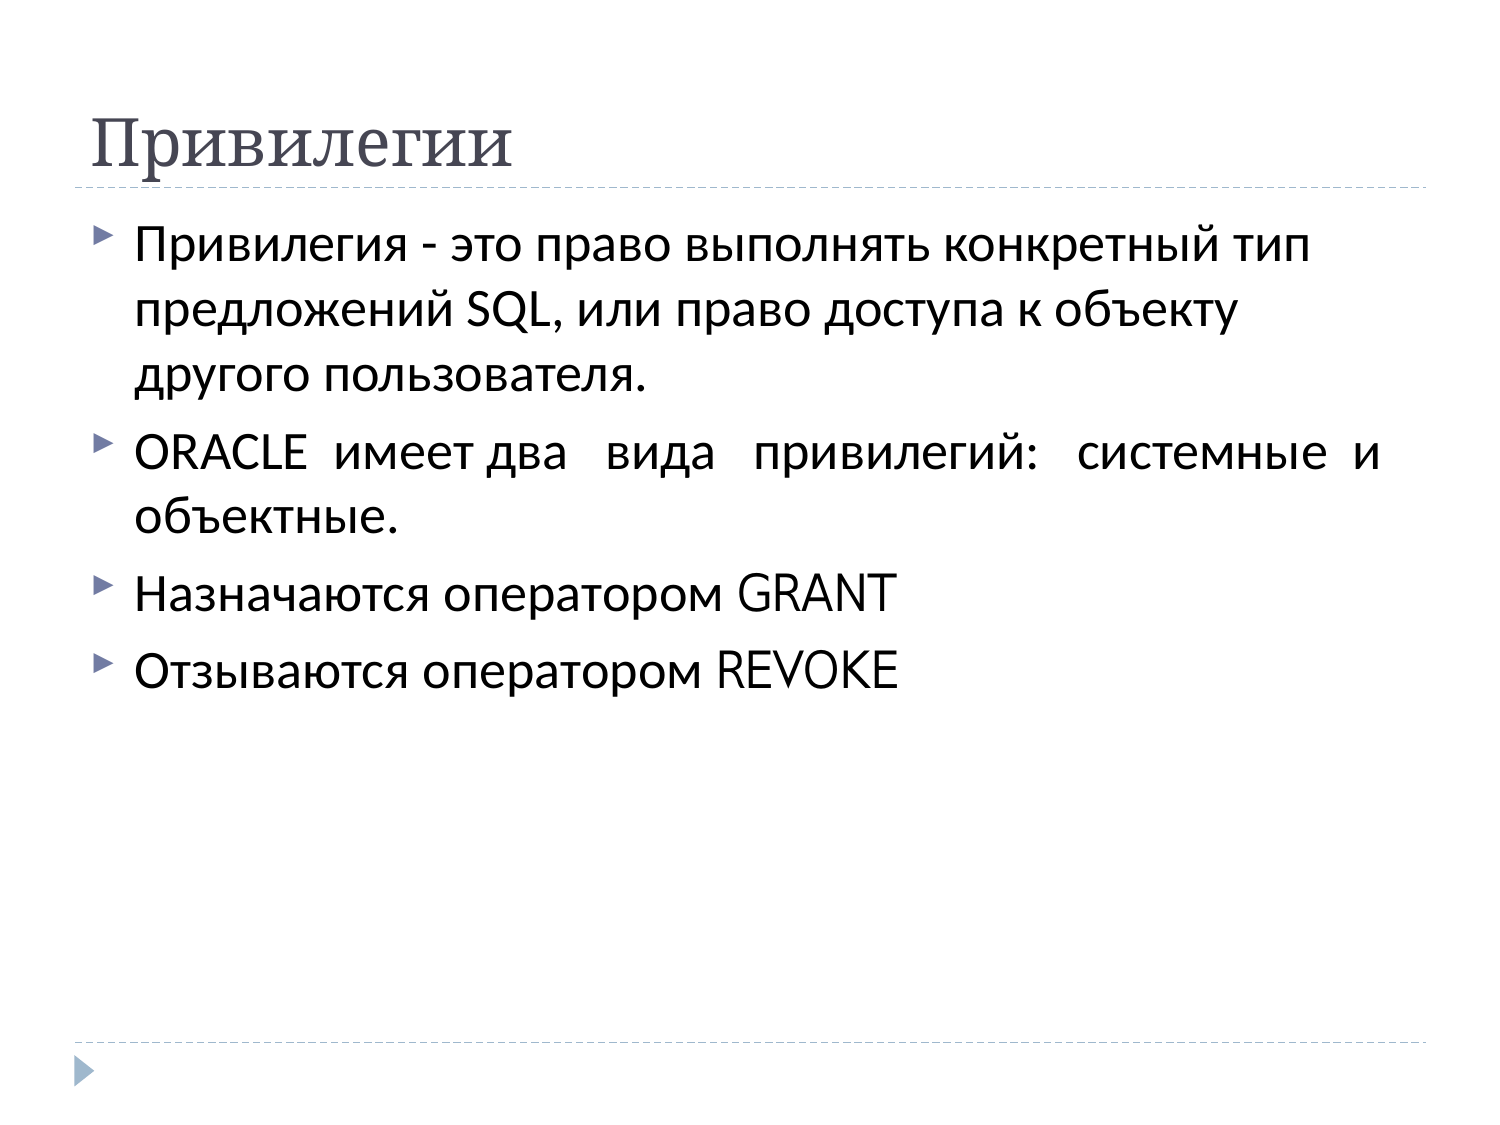

# Привилегии
Привилегия - это право выполнять конкретный тип предложений SQL, или право доступа к объекту другого пользователя.
ORACLE  имеет два   вида   привилегий:   системные  и  объектные.
Назначаются оператором GRANT
Отзываются оператором REVOKE